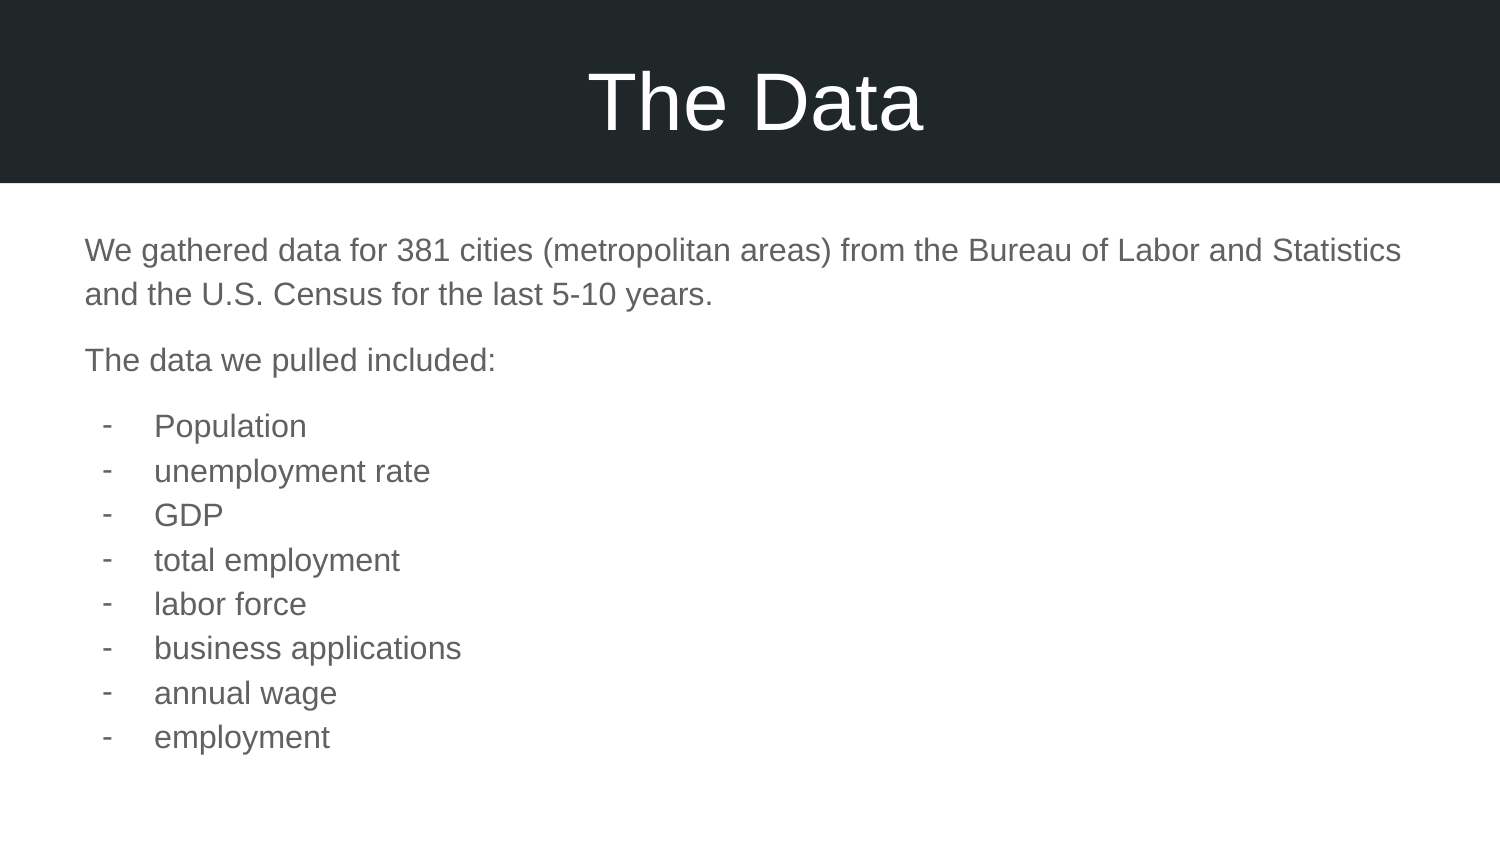

# The Data
We gathered data for 381 cities (metropolitan areas) from the Bureau of Labor and Statistics and the U.S. Census for the last 5-10 years.
The data we pulled included:
Population
unemployment rate
GDP
total employment
labor force
business applications
annual wage
employment